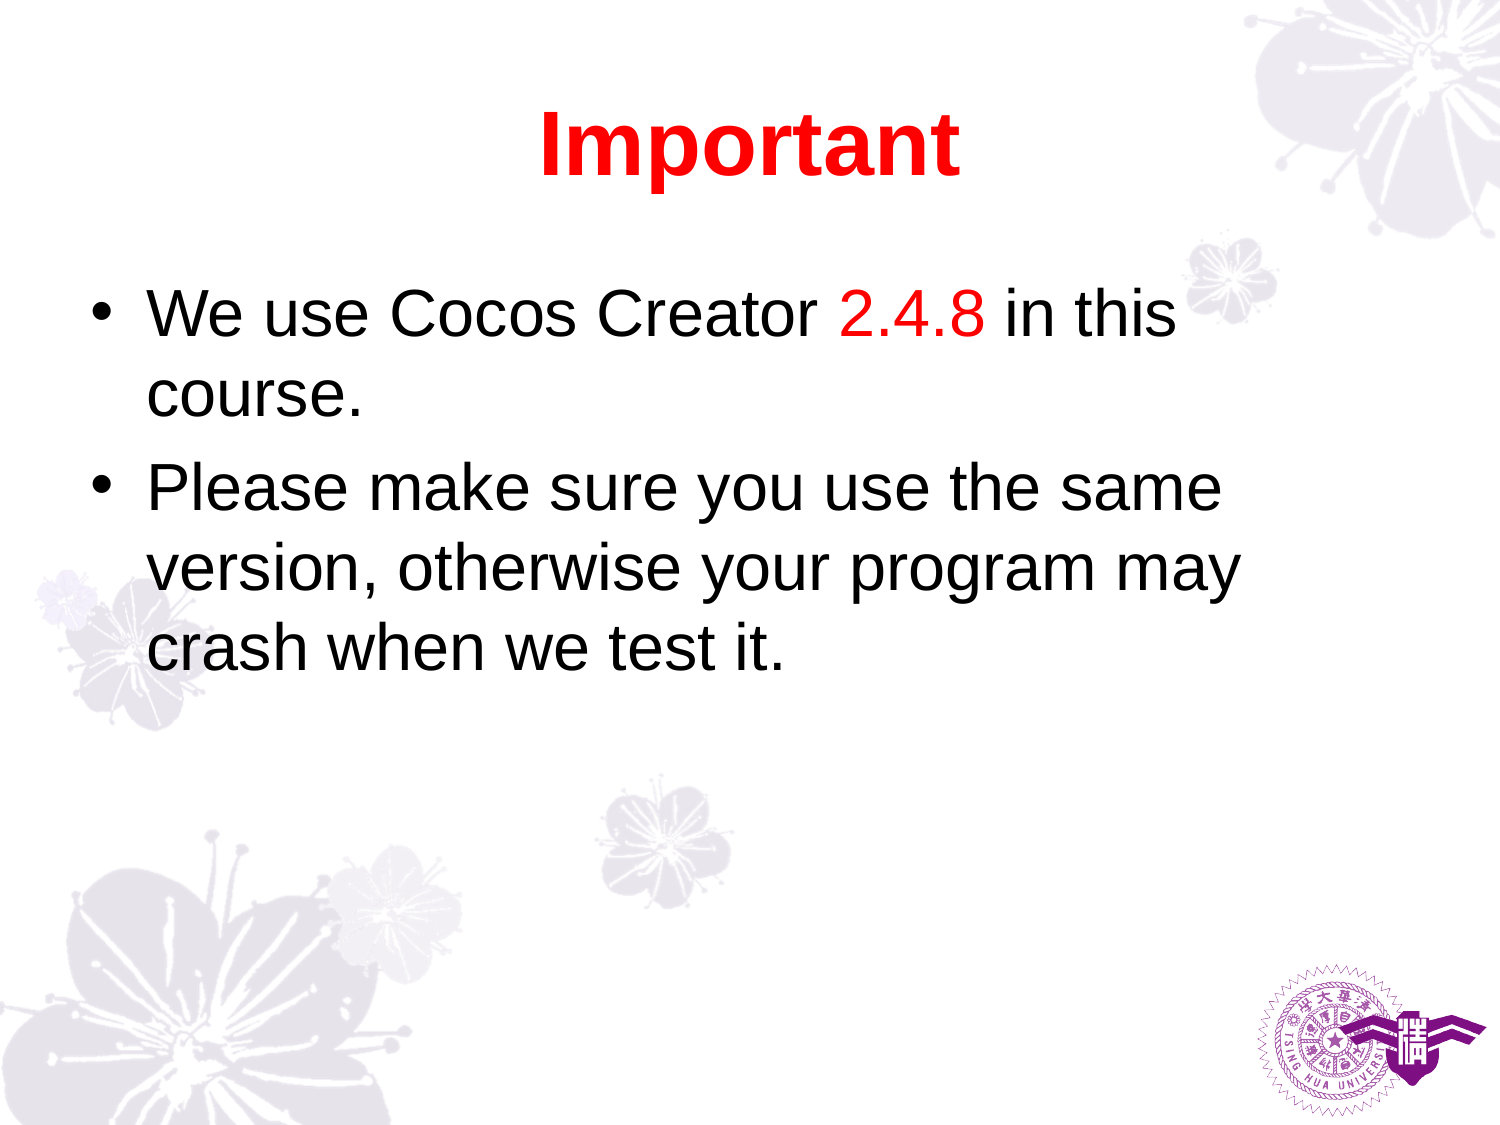

# Important
We use Cocos Creator 2.4.8 in this course.
Please make sure you use the same version, otherwise your program may crash when we test it.